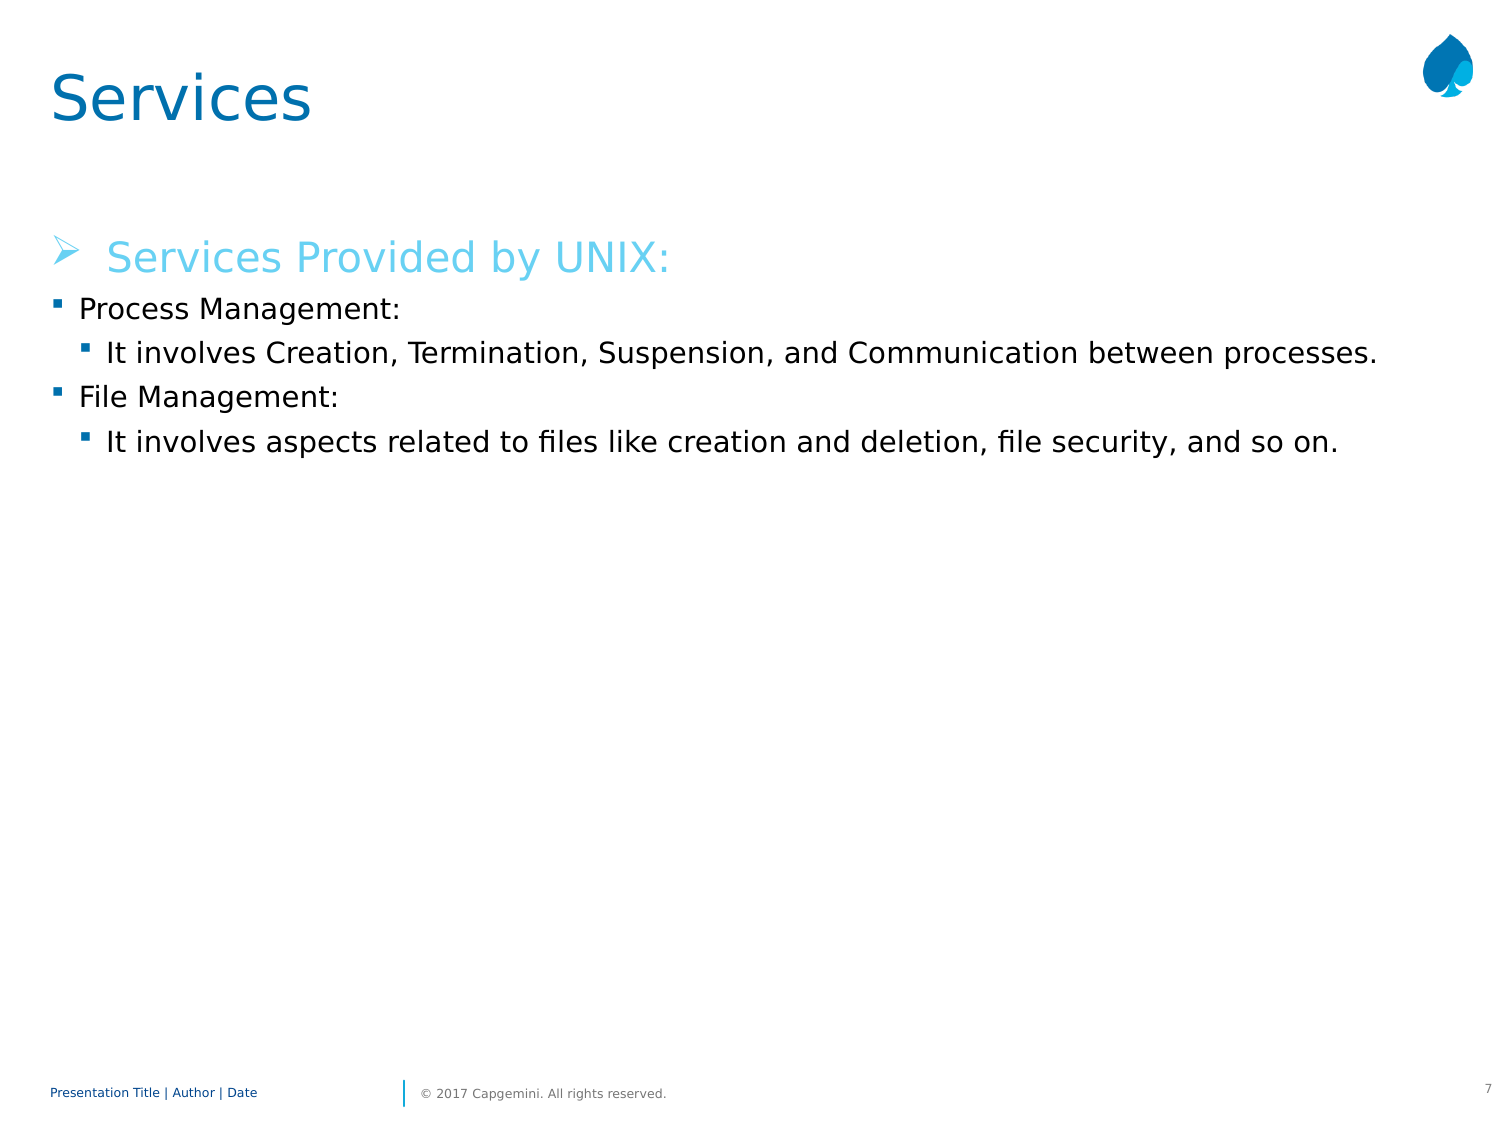

# Services
Services Provided by UNIX:
Process Management:
It involves Creation, Termination, Suspension, and Communication between processes.
File Management:
It involves aspects related to files like creation and deletion, file security, and so on.